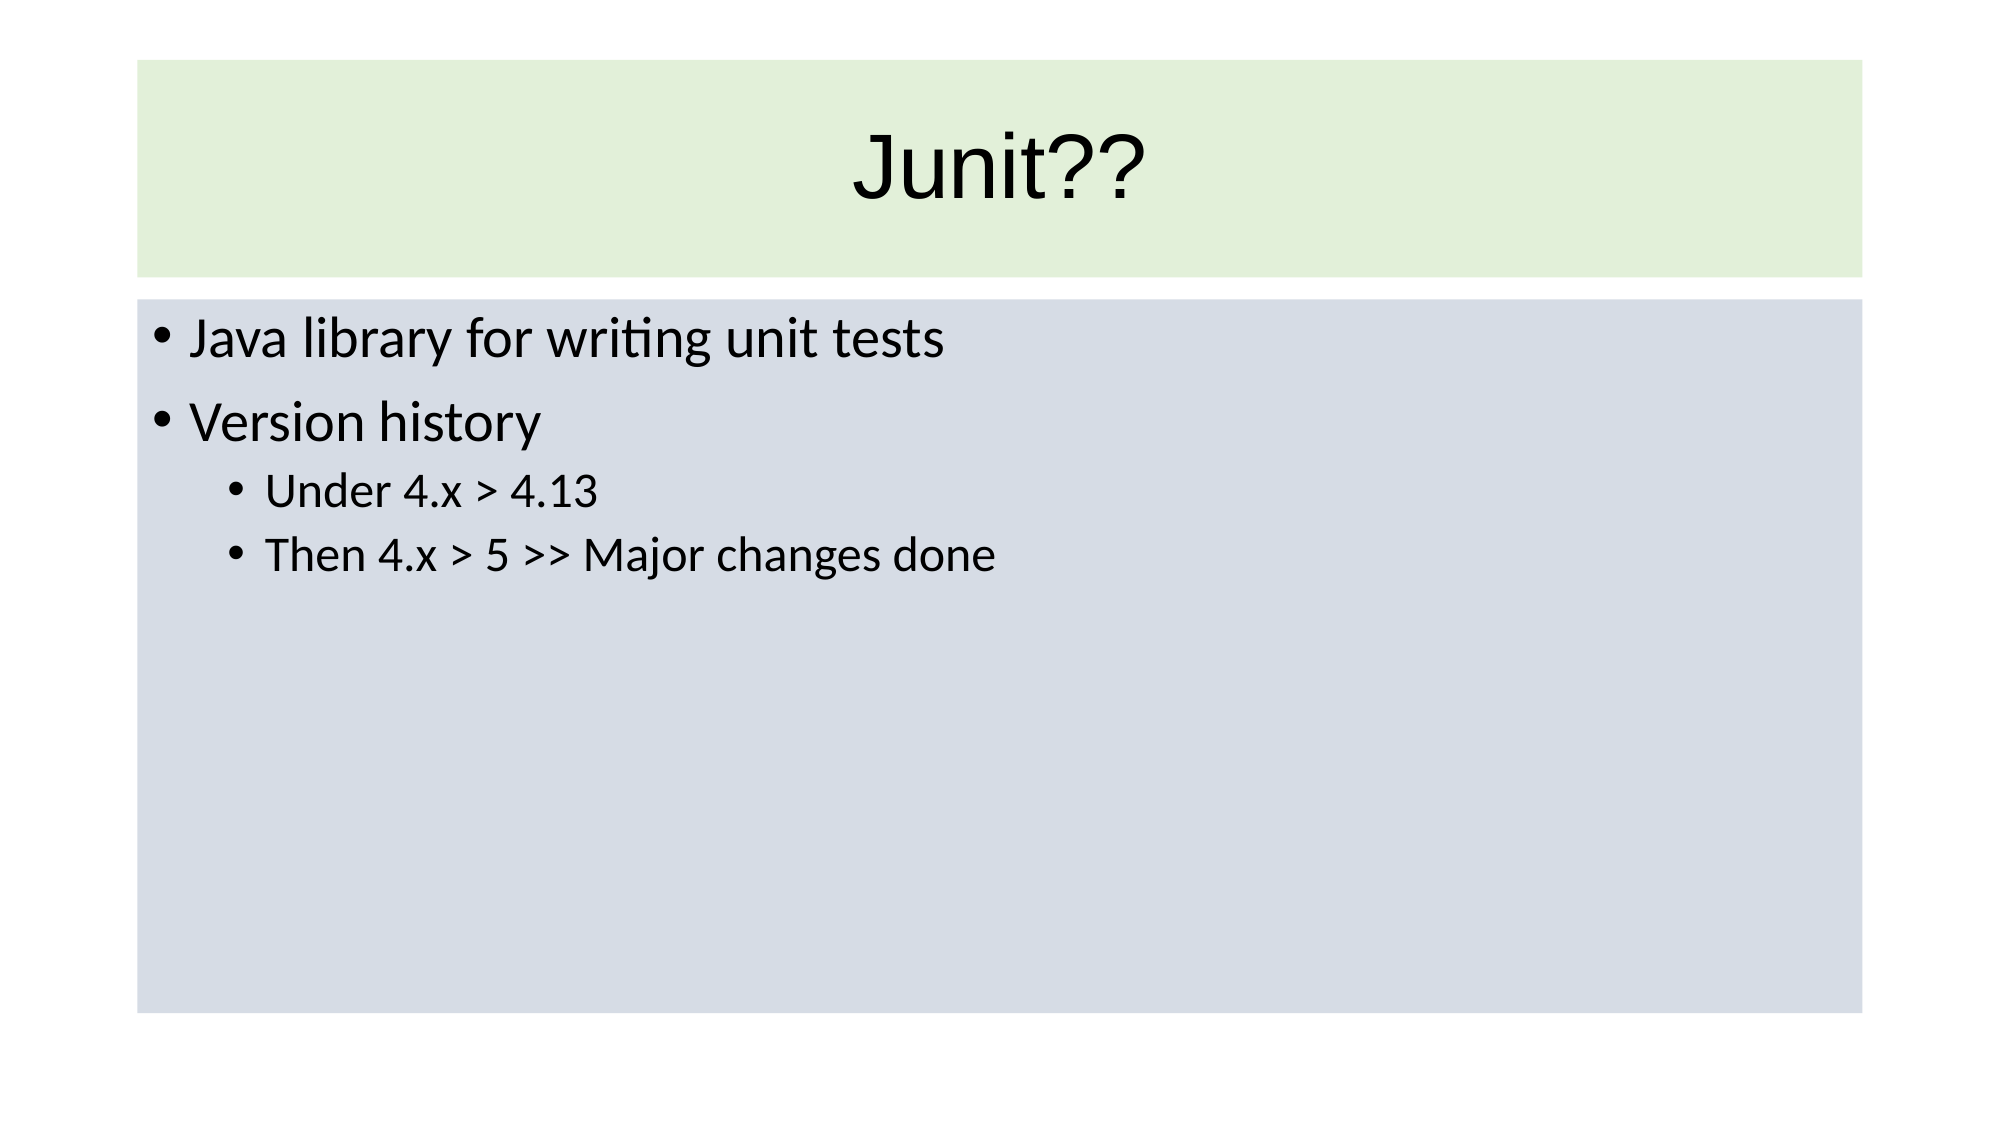

# Junit??
Java library for writing unit tests
Version history
Under 4.x > 4.13
Then 4.x > 5 >> Major changes done